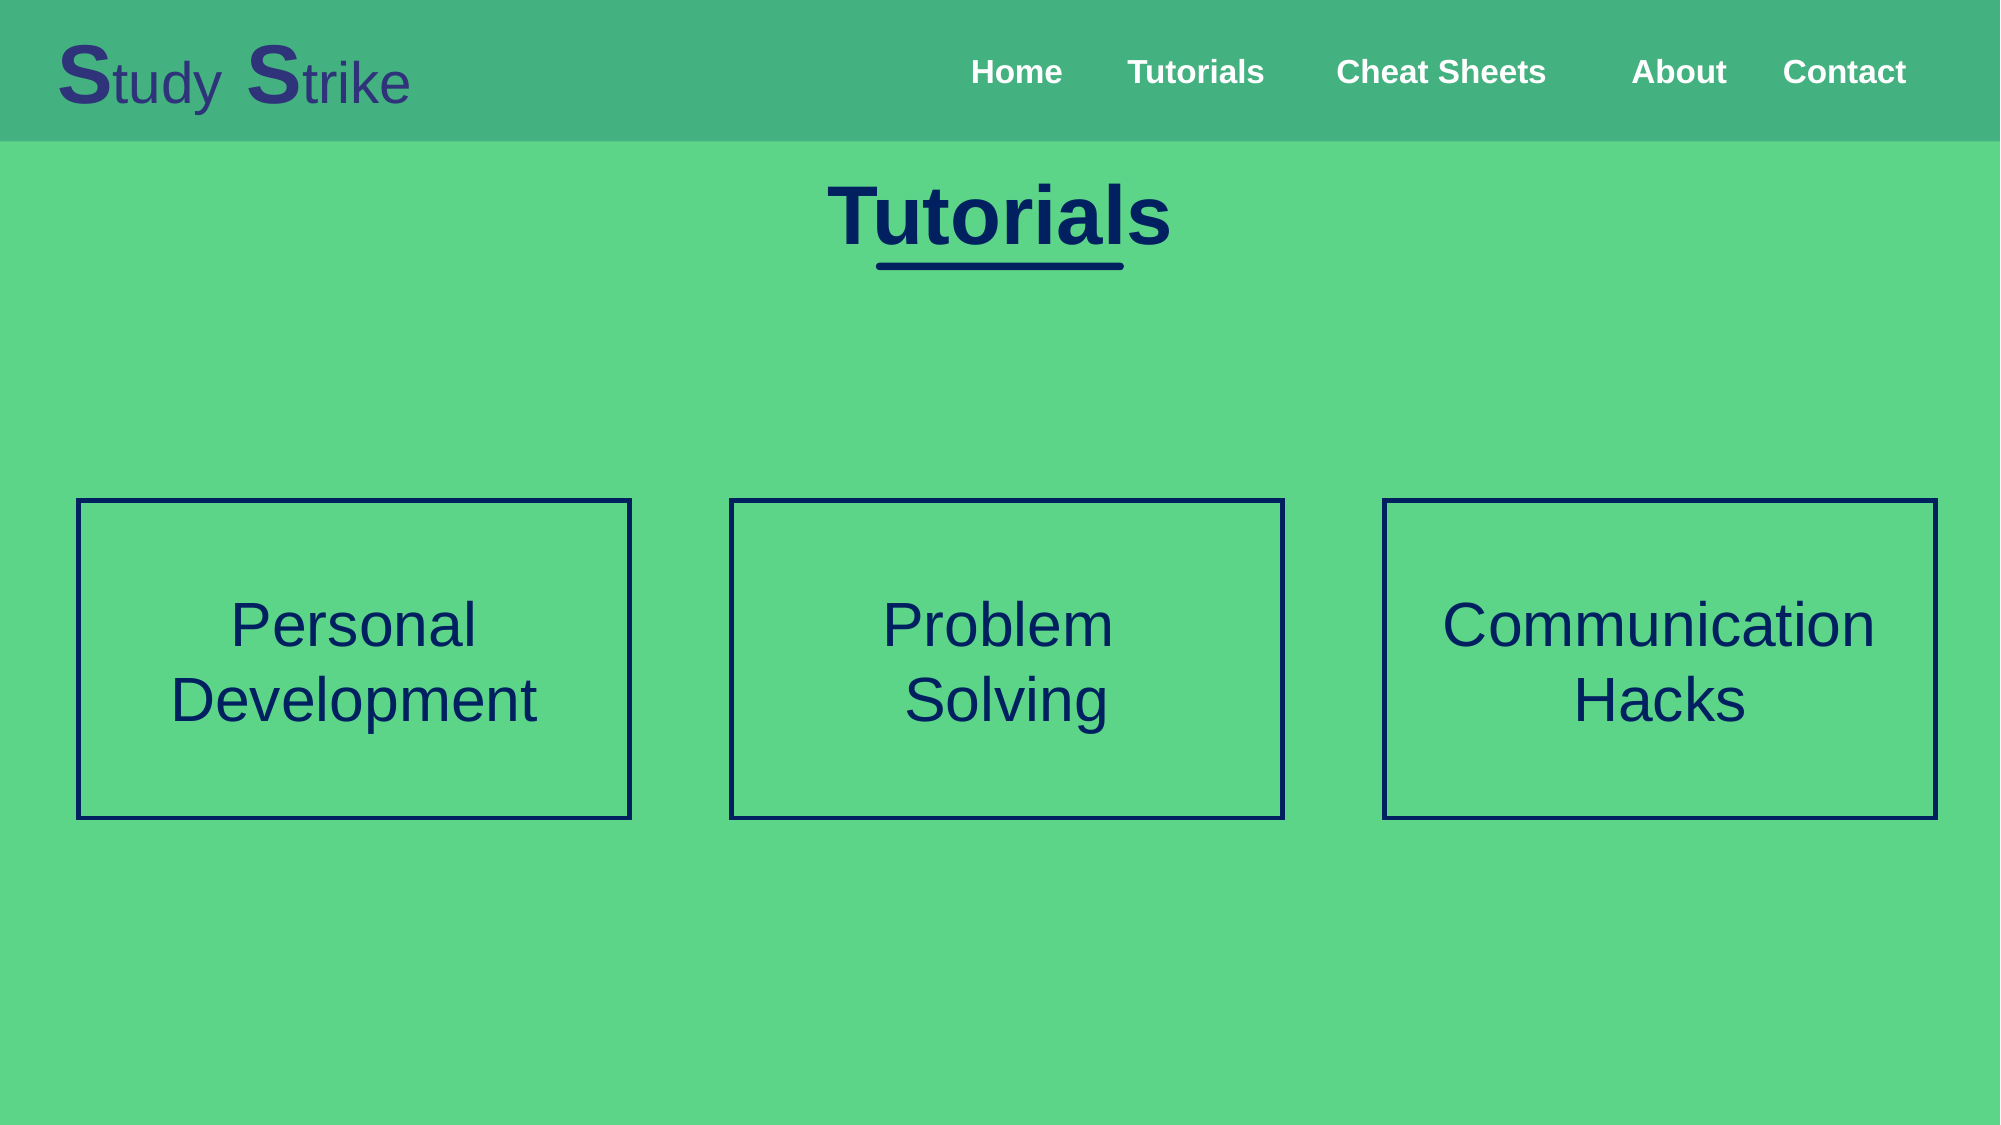

Study Strike
Home
Tutorials
Cheat Sheets
About
Contact
Tutorials

Personal Development
Problem
Solving
Communication Hacks